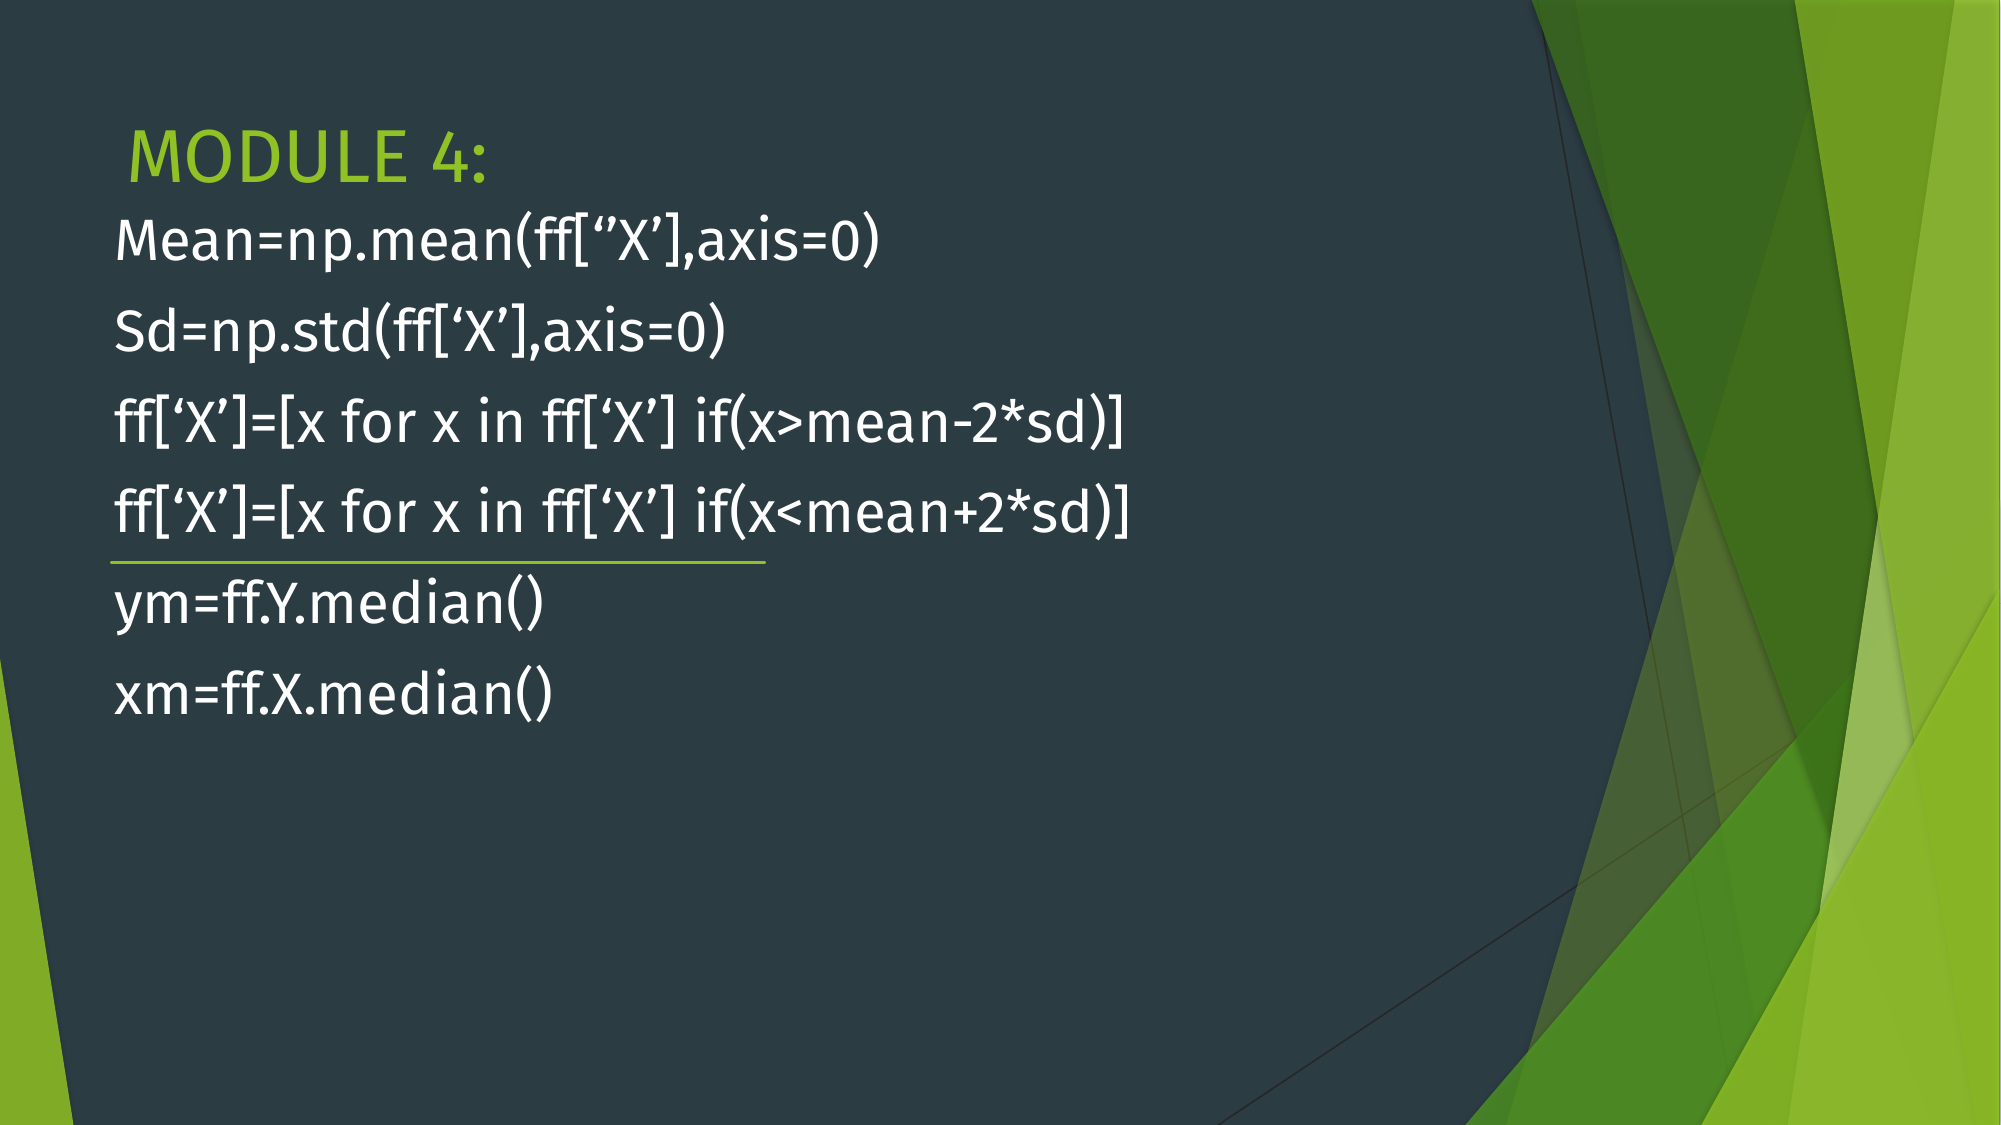

# MODULE 4:
Mean=np.mean(ff[‘’X’],axis=0)
Sd=np.std(ff[‘X’],axis=0)
ff[‘X’]=[x for x in ff[‘X’] if(x>mean-2*sd)]
ff[‘X’]=[x for x in ff[‘X’] if(x<mean+2*sd)]
ym=ff.Y.median()
xm=ff.X.median()